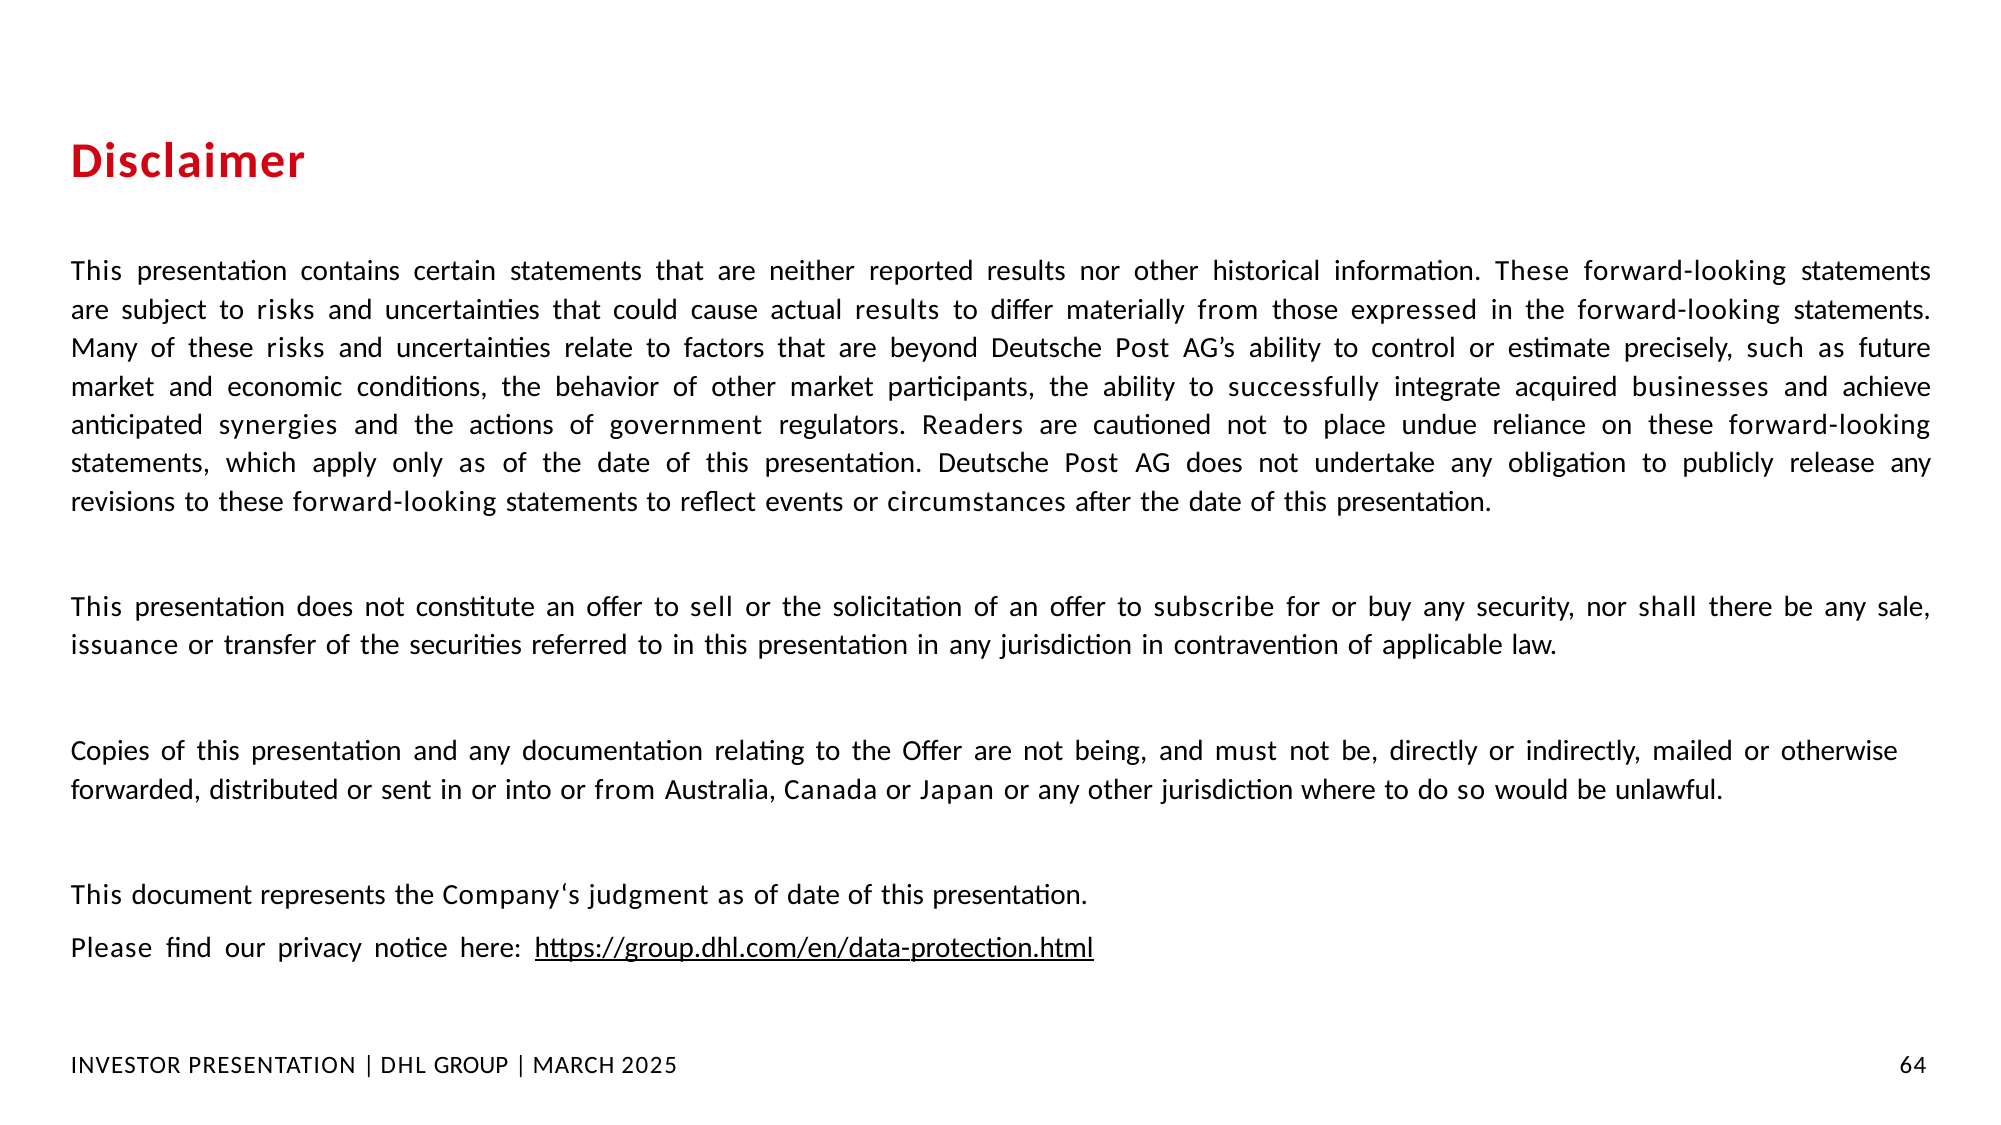

# Disclaimer
This presentation contains certain statements that are neither reported results nor other historical information. These forward-looking statements are subject to risks and uncertainties that could cause actual results to differ materially from those expressed in the forward-looking statements. Many of these risks and uncertainties relate to factors that are beyond Deutsche Post AG’s ability to control or estimate precisely, such as future market and economic conditions, the behavior of other market participants, the ability to successfully integrate acquired businesses and achieve anticipated synergies and the actions of government regulators. Readers are cautioned not to place undue reliance on these forward-looking statements, which apply only as of the date of this presentation. Deutsche Post AG does not undertake any obligation to publicly release any revisions to these forward-looking statements to reflect events or circumstances after the date of this presentation.

This presentation does not constitute an offer to sell or the solicitation of an offer to subscribe for or buy any security, nor shall there be any sale, issuance or transfer of the securities referred to in this presentation in any jurisdiction in contravention of applicable law.

Copies of this presentation and any documentation relating to the Offer are not being, and must not be, directly or indirectly, mailed or otherwise
forwarded, distributed or sent in or into or from Australia, Canada or Japan or any other jurisdiction where to do so would be unlawful.

This document represents the Company‘s judgment as of date of this presentation.
Please find our privacy notice here: https://group.dhl.com/en/data-protection.html
INVESTOR PRESENTATION | DHL GROUP | MARCH 2025
64